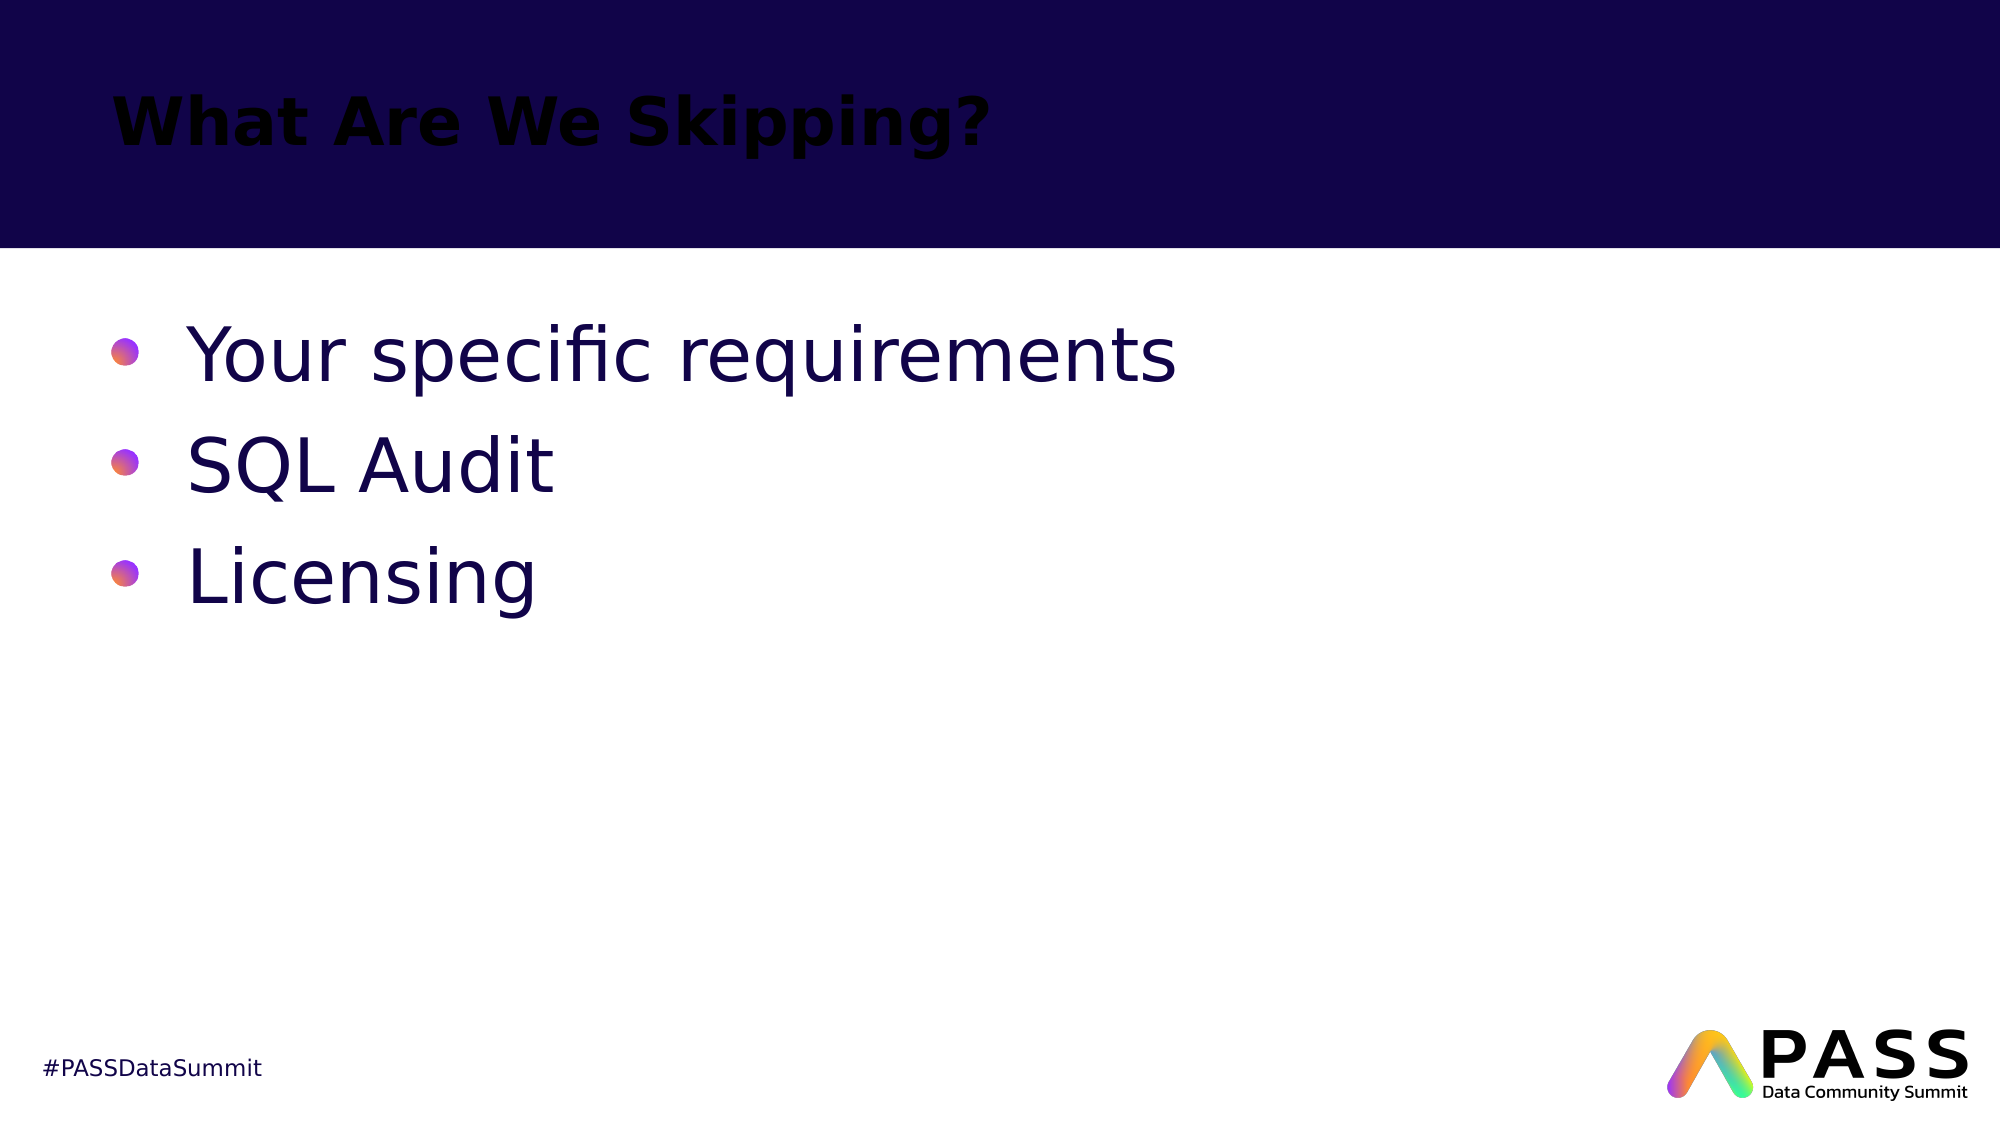

# What Are We Skipping?
Your specific requirements
SQL Audit
Licensing